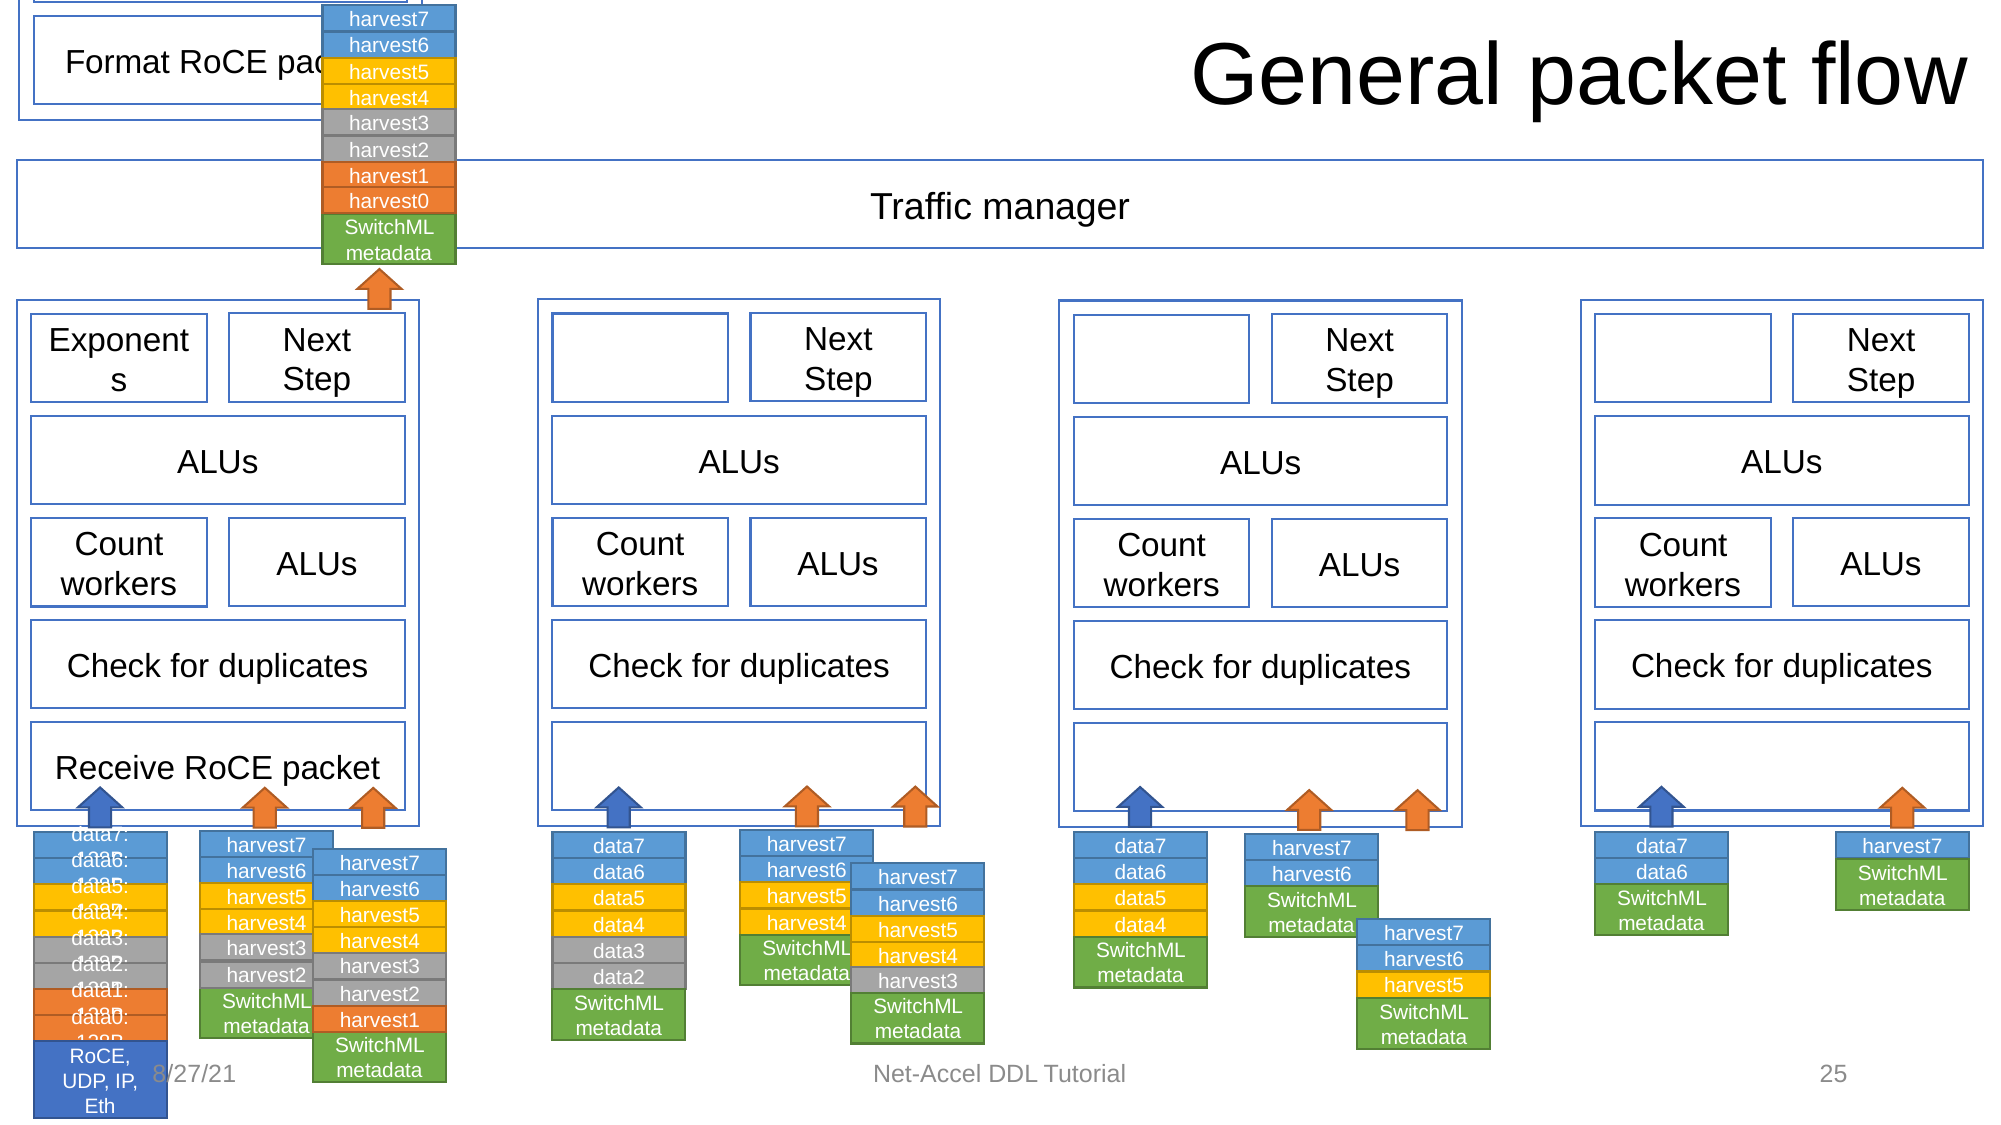

Format RoCE packet
harvest7
harvest6
harvest5
harvest4
harvest3
harvest2
harvest1
harvest0
SwitchML metadata
# General packet flow
Traffic manager

Next Step

ALUs
ALUs
Count workers
Check for duplicates

Next Step

ALUs
ALUs
Count workers
Check for duplicates

Next Step

ALUs
ALUs
Count workers
Check for duplicates

Next Step
Exponents
ALUs
ALUs
Count workers
Check for duplicates
Receive RoCE packet

harvest7
harvest6
harvest5
harvest4
SwitchML metadata
harvest7
harvest6
harvest5
harvest4
harvest3
harvest2
SwitchML metadata
data7: 128B
data6: 128B
data5: 128B
data4: 128B
data3: 128B
data2: 128B
data1: 128B
data0: 128B
RoCE, UDP, IP, Eth
data7
data6
data5
data4
data3
data2
SwitchML metadata
data7
data6
data5
data4
SwitchML metadata
data7
data6
SwitchML metadata
harvest7
SwitchML metadata
harvest7
harvest6
SwitchML metadata
harvest7
harvest6
harvest5
harvest4
harvest3
harvest2
harvest1
SwitchML metadata
harvest7
harvest6
harvest5
harvest4
harvest3
SwitchML metadata
harvest7
harvest6
harvest5
SwitchML metadata
8/27/21
Net-Accel DDL Tutorial
25